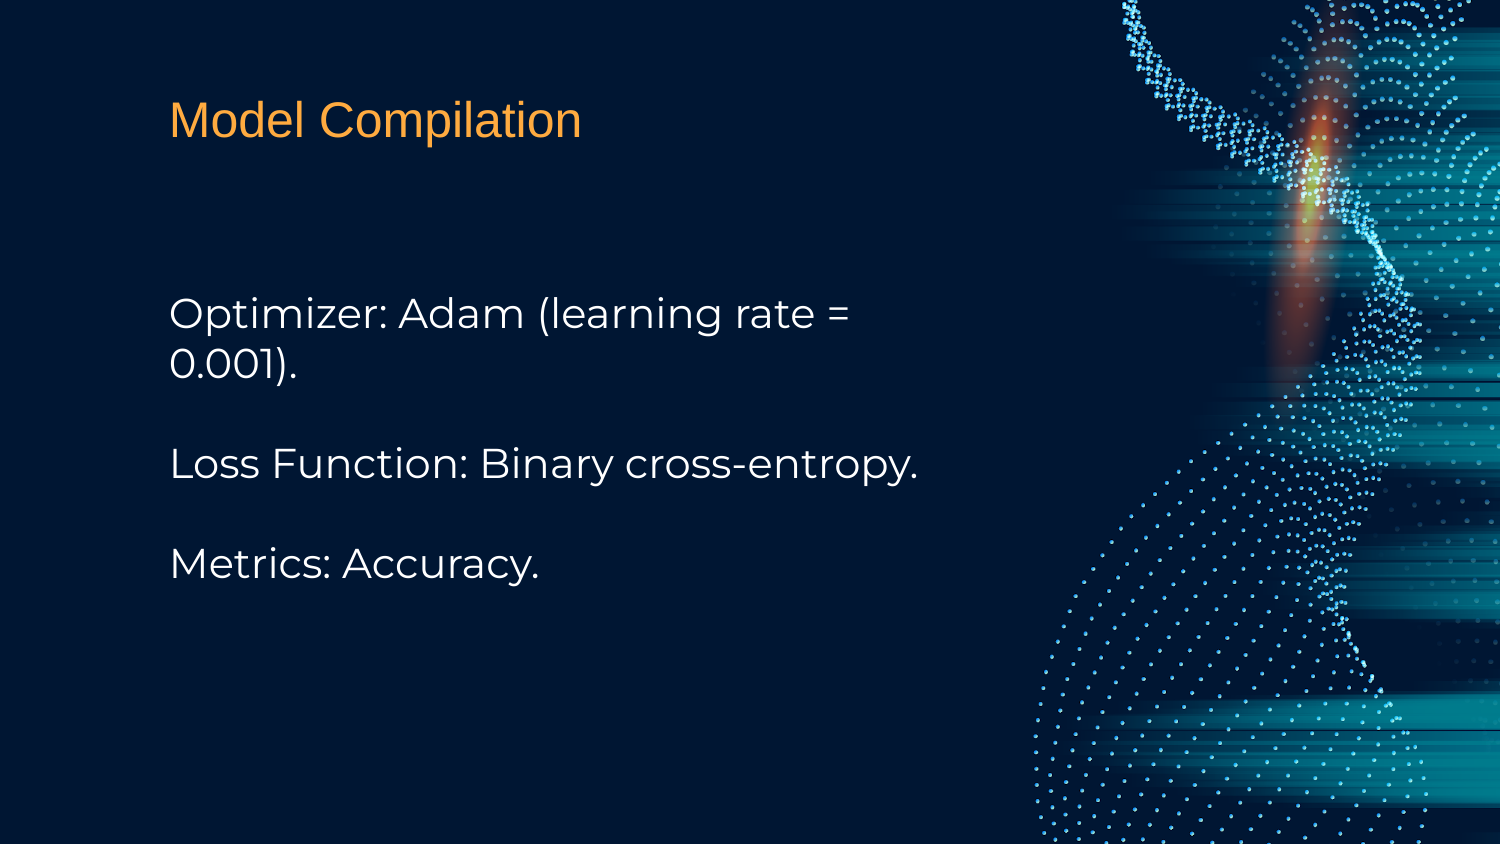

# Model Compilation
Optimizer: Adam (learning rate = 0.001).

Loss Function: Binary cross-entropy.

Metrics: Accuracy.